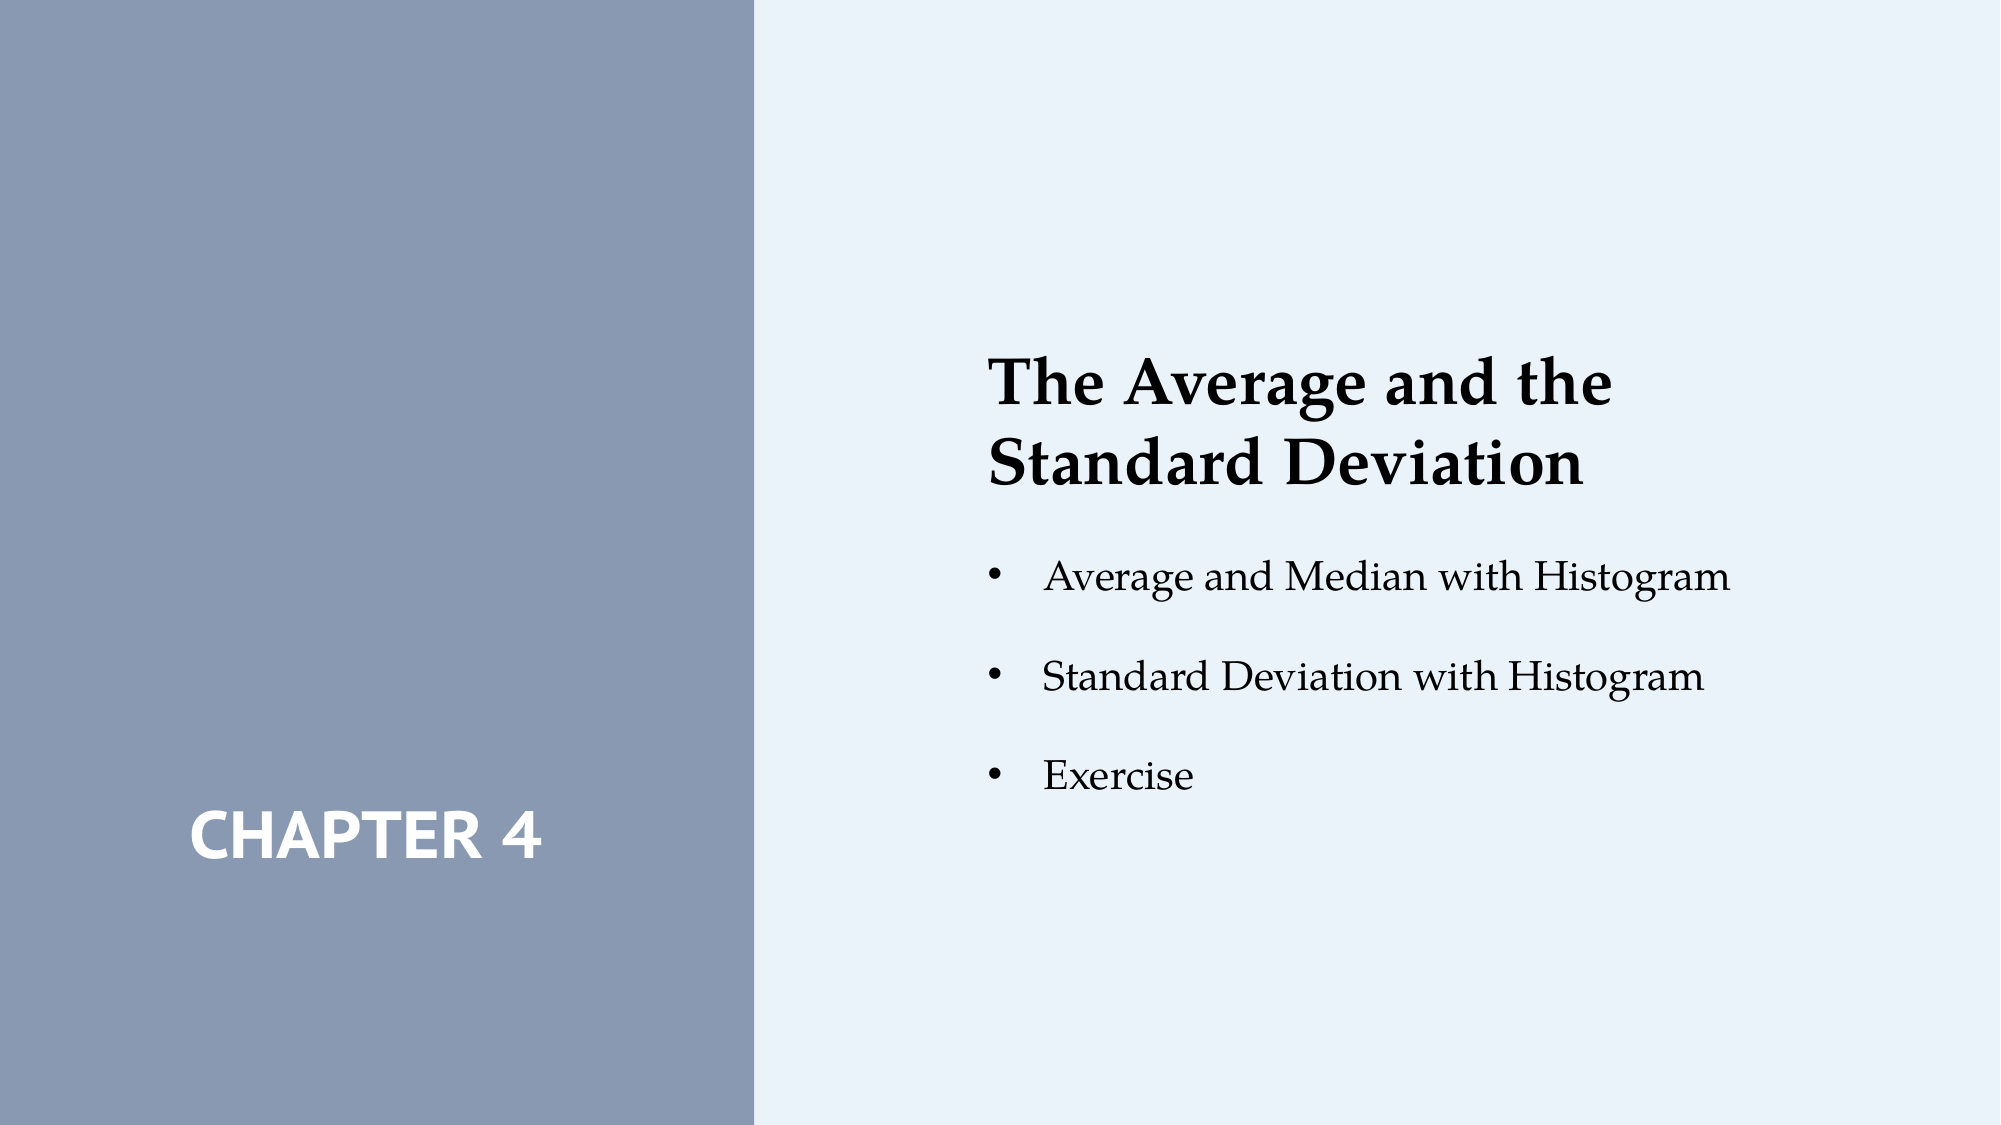

The Average and the Standard Deviation

Average and Median with Histogram
Standard Deviation with Histogram
Exercise

CHAPTER 4